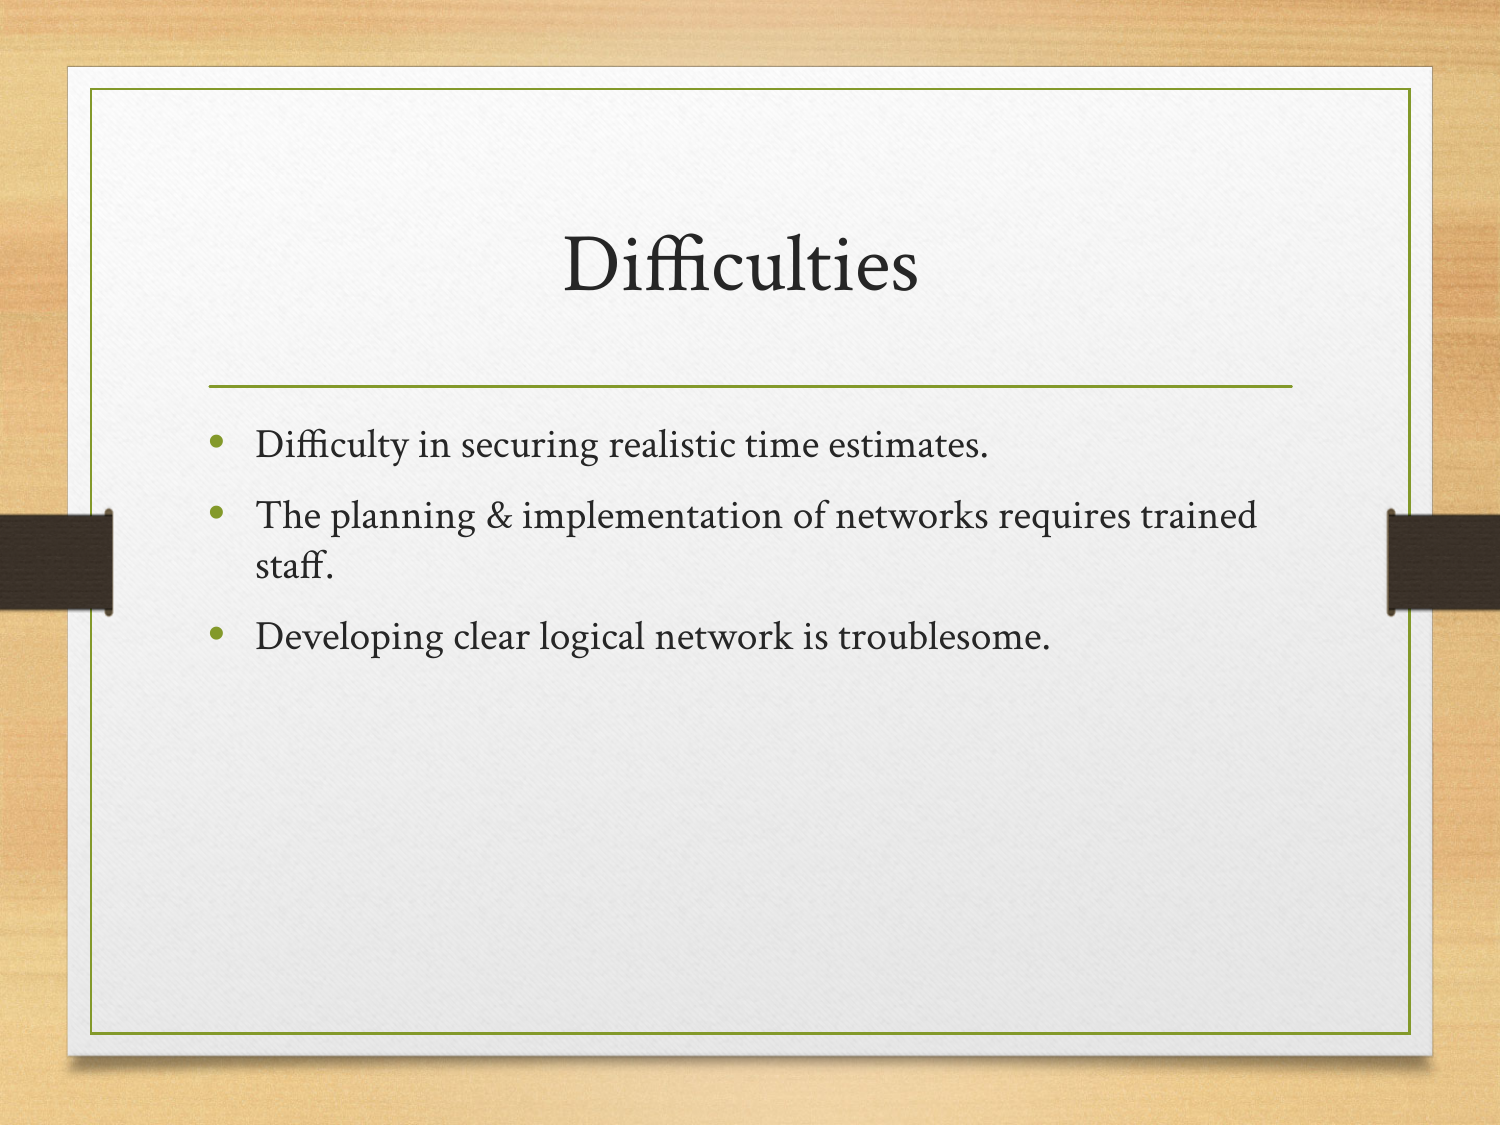

# Difficulties
Difficulty in securing realistic time estimates.
The planning & implementation of networks requires trained staff.
Developing clear logical network is troublesome.